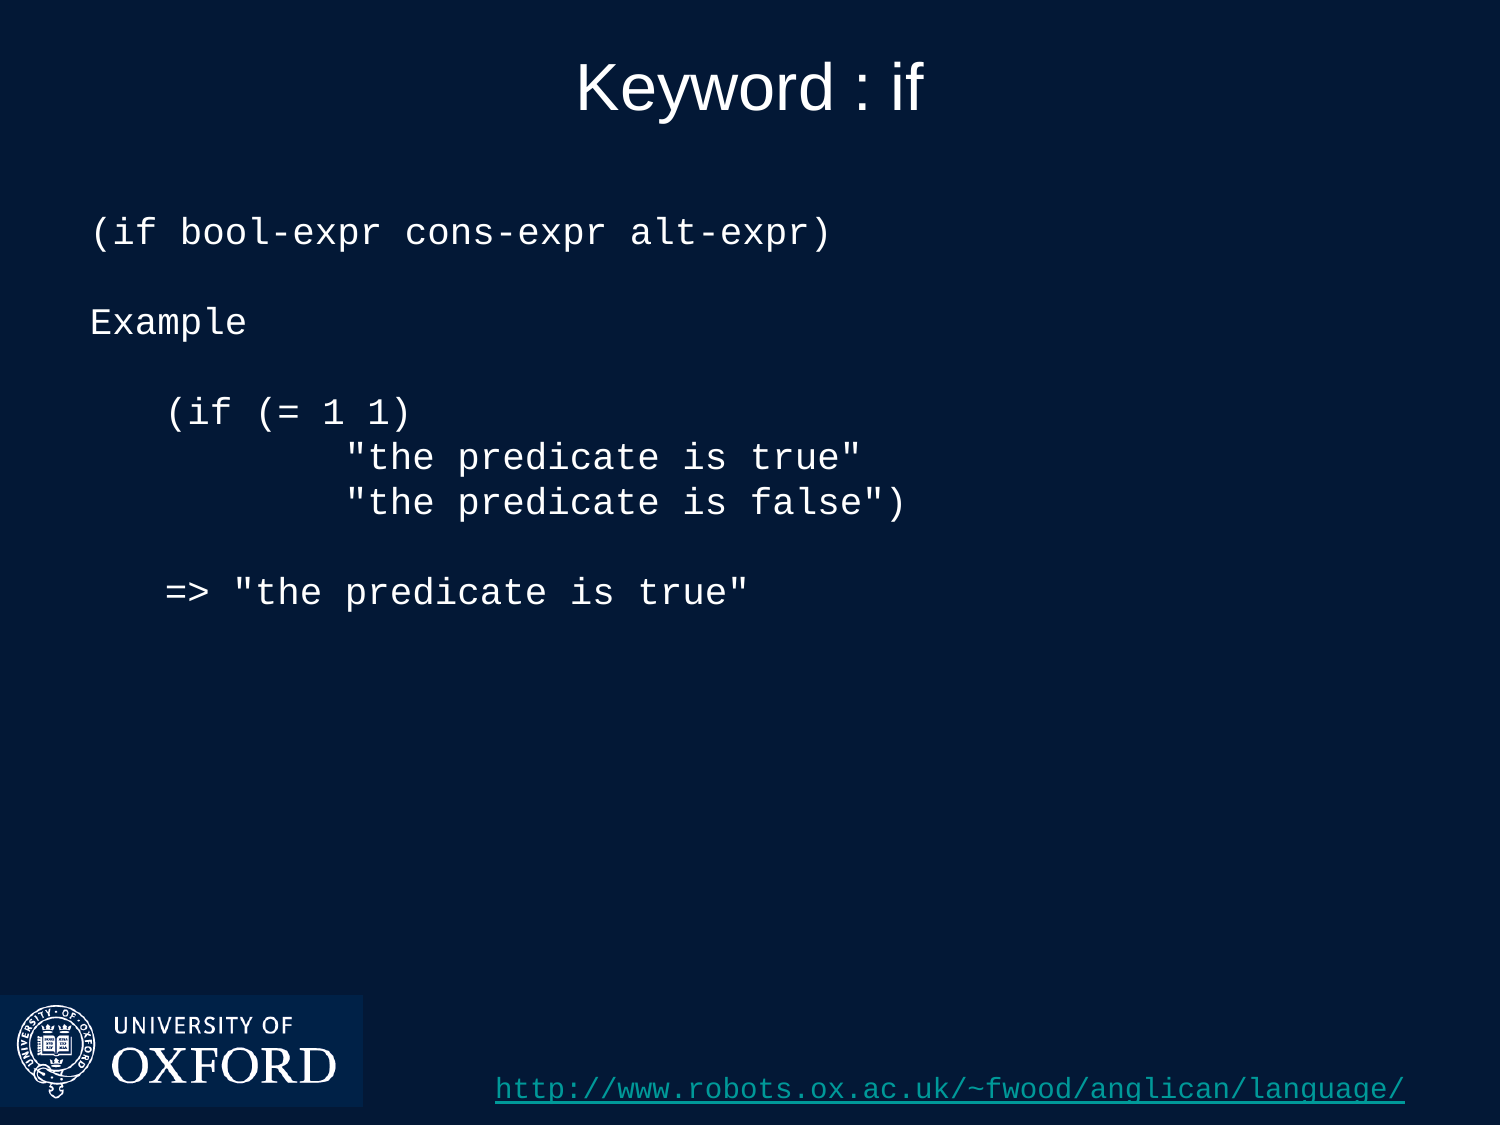

# Keyword : if
(if bool-expr cons-expr alt-expr)

Example

(if (= 1 1)
        "the predicate is true"
        "the predicate is false")

=> "the predicate is true"

http://www.robots.ox.ac.uk/~fwood/anglican/language/